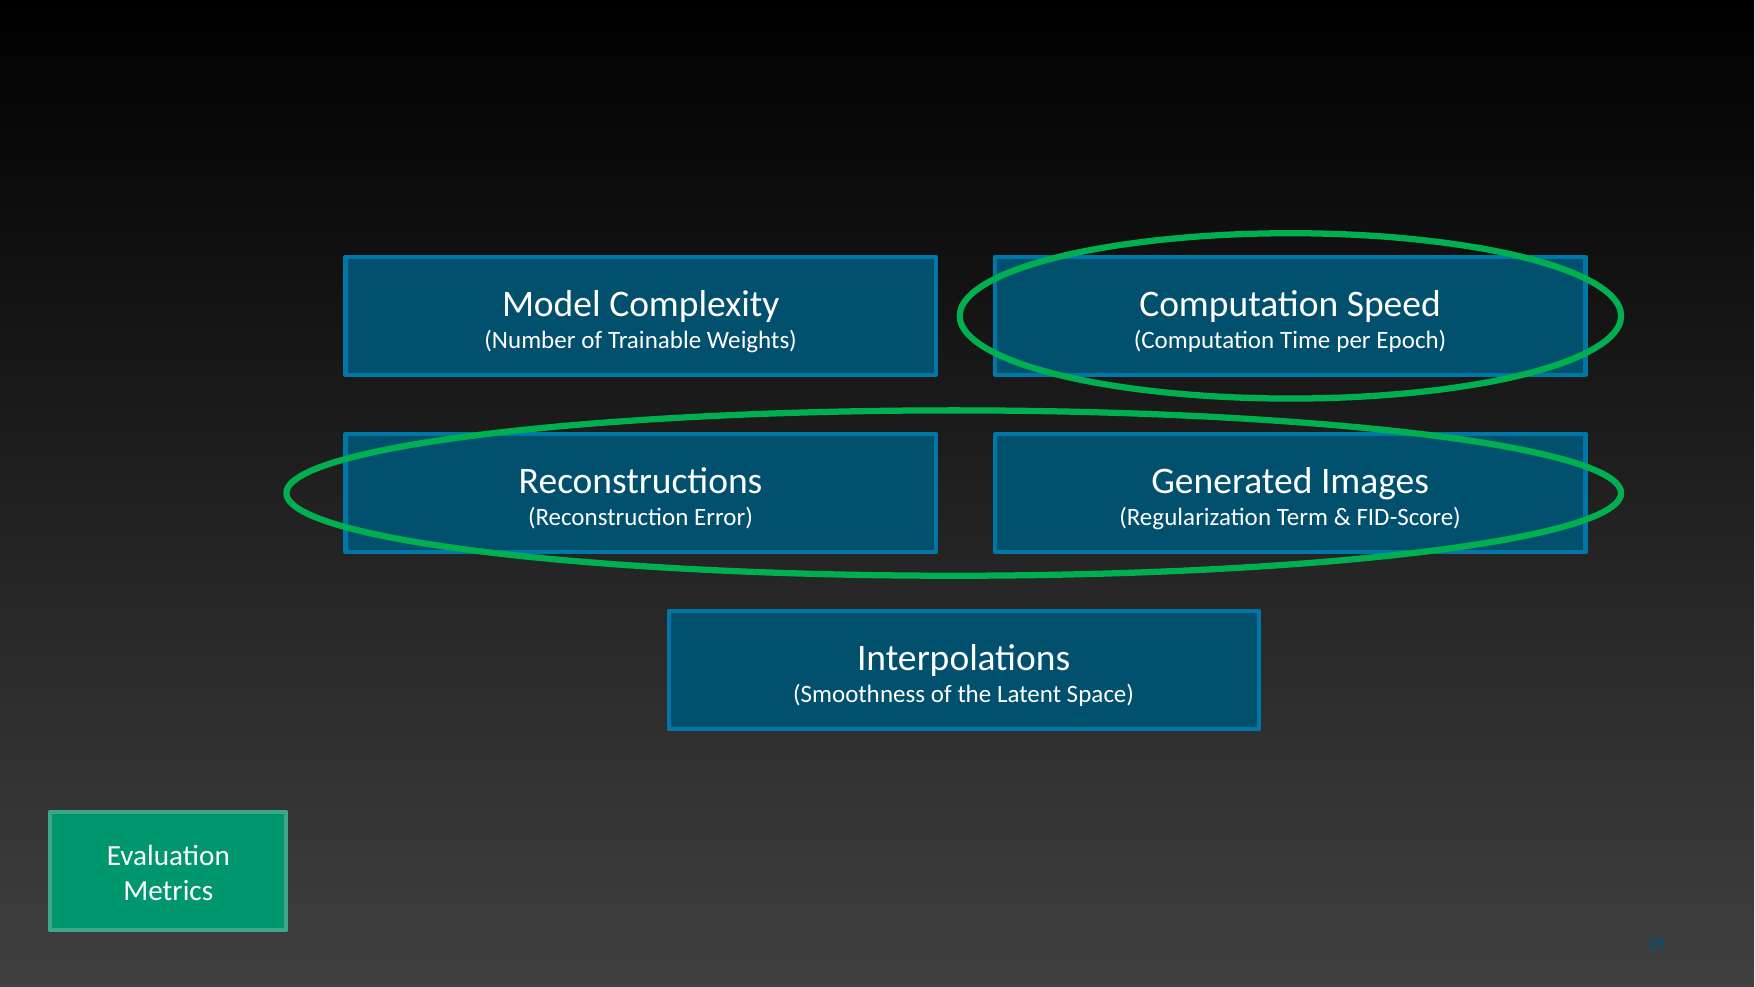

Model Complexity
(Number of Trainable Weights)
Computation Speed
(Computation Time per Epoch)

Generated Images
(Regularization Term & FID-Score)
Reconstructions
(Reconstruction Error)
Interpolations
(Smoothness of the Latent Space)
Evaluation Metrics
25